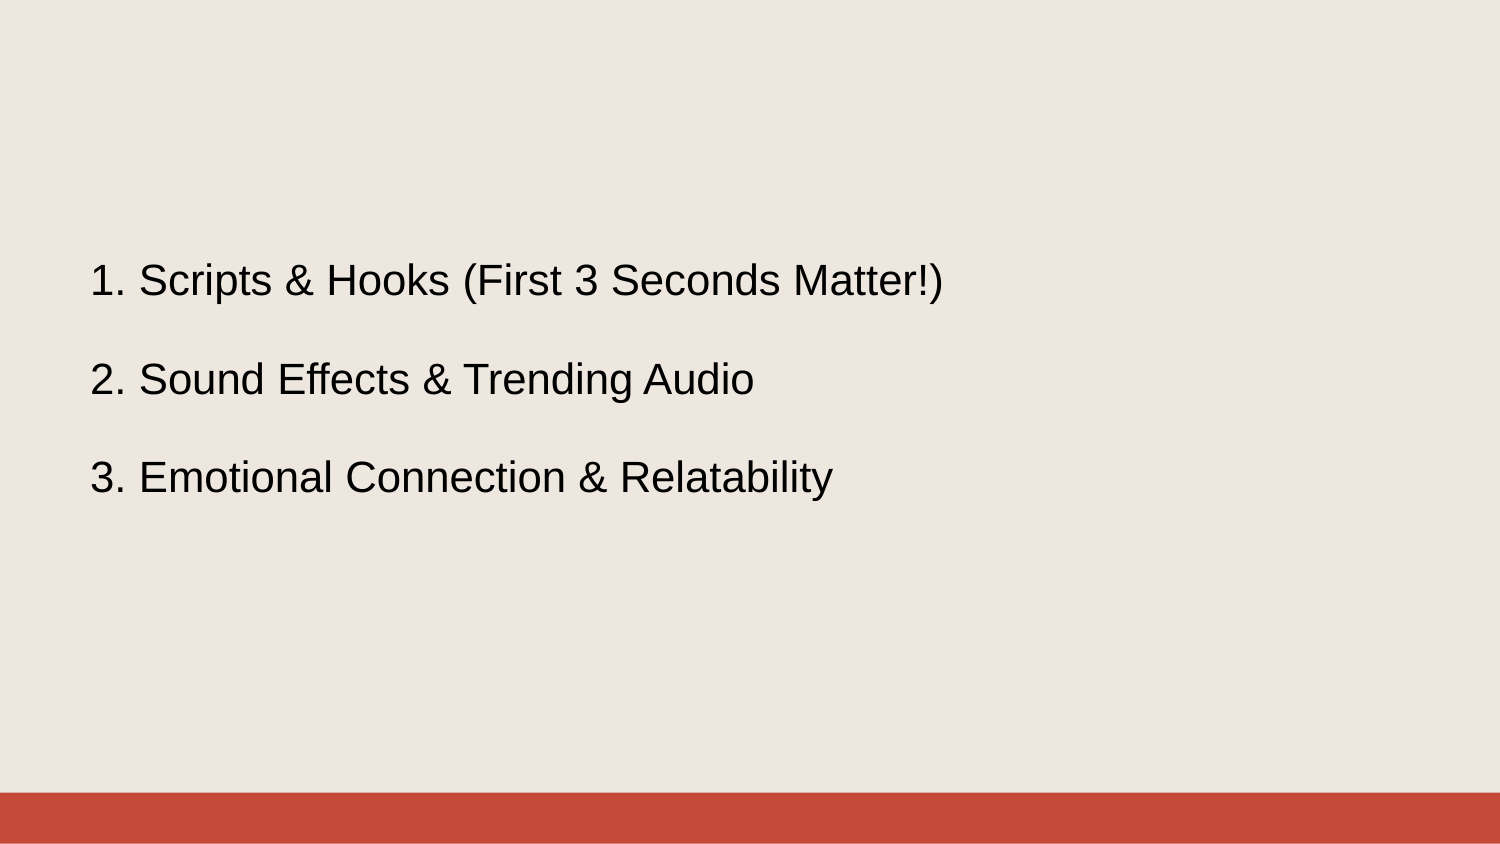

# 1. Scripts & Hooks (First 3 Seconds Matter!)
2. Sound Effects & Trending Audio
3. Emotional Connection & Relatability